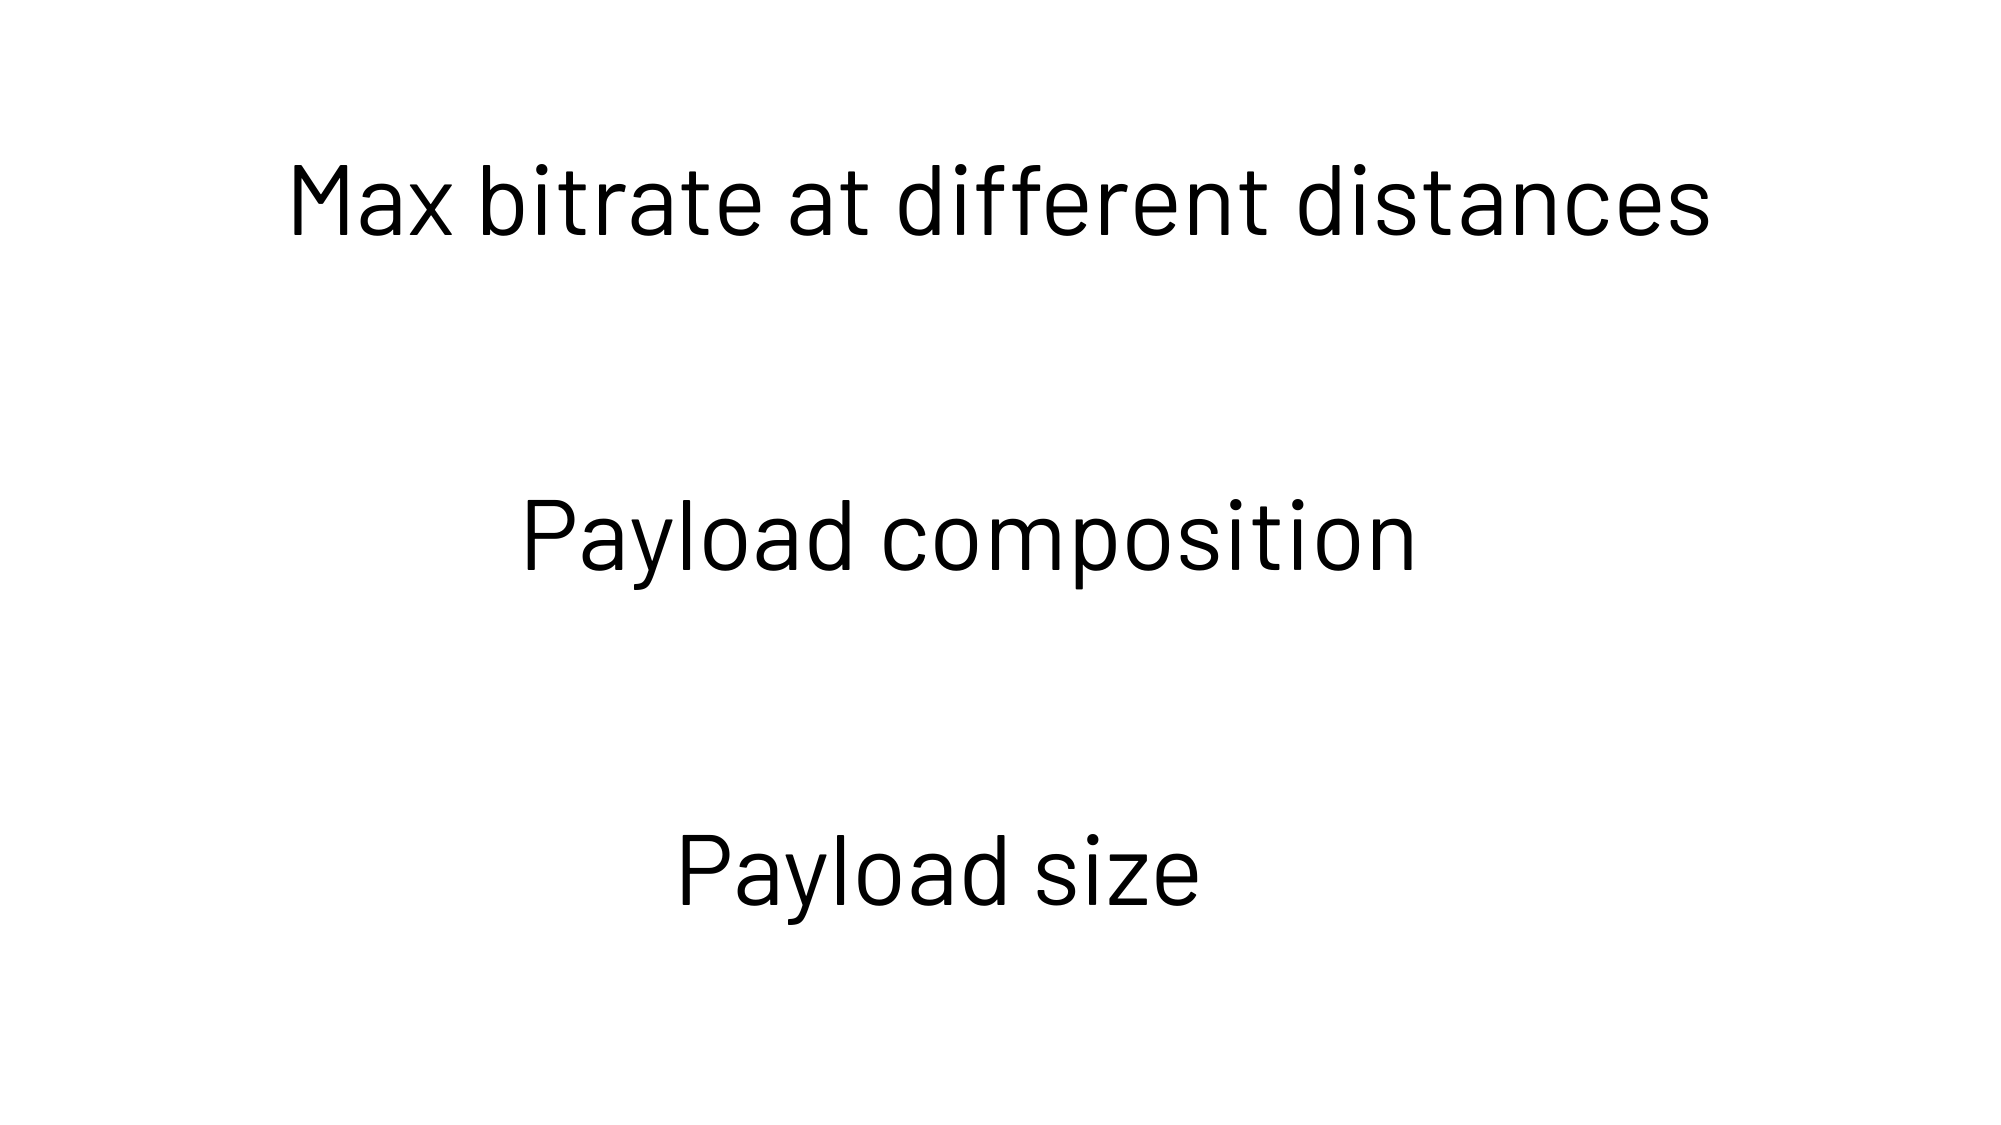

# Max bitrate at different distances
Payload composition
Payload size